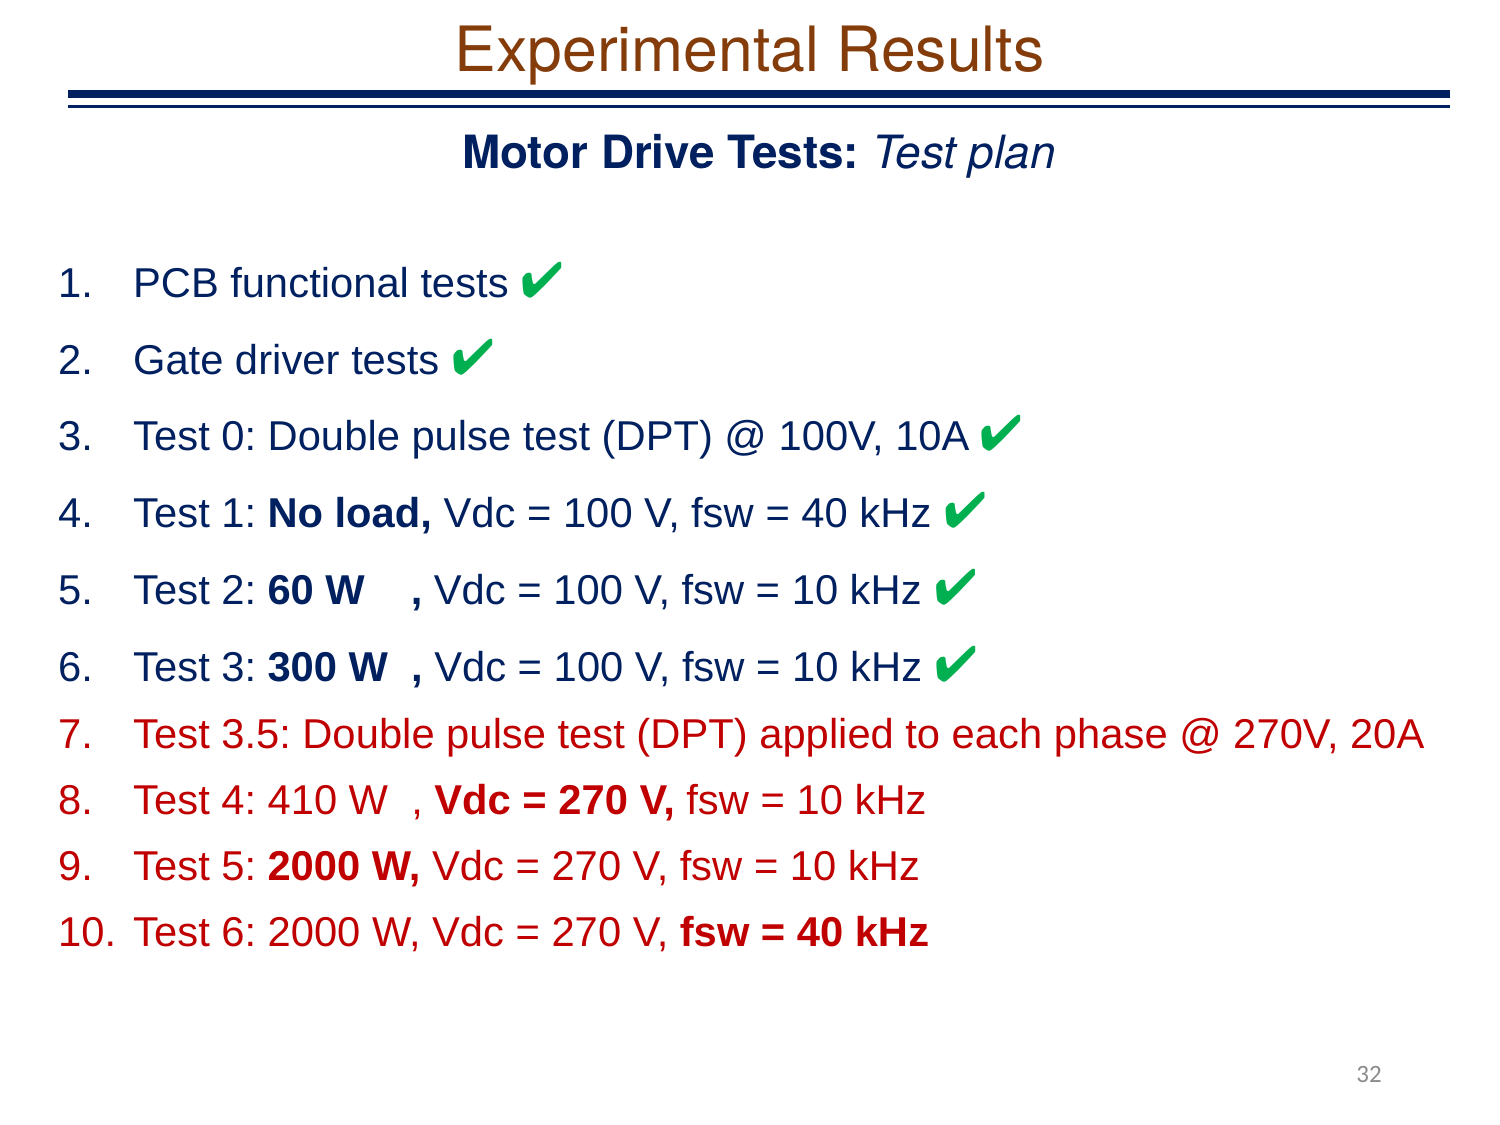

Experimental Results
Motor Drive Tests: Test plan

PCB functional tests ✔
Gate driver tests ✔
Test 0: Double pulse test (DPT) @ 100V, 10A ✔
Test 1: No load, Vdc = 100 V, fsw = 40 kHz ✔
Test 2: 60 W    , Vdc = 100 V, fsw = 10 kHz ✔
Test 3: 300 W  , Vdc = 100 V, fsw = 10 kHz ✔
Test 3.5: Double pulse test (DPT) applied to each phase @ 270V, 20A
Test 4: 410 W  , Vdc = 270 V, fsw = 10 kHz
Test 5: 2000 W, Vdc = 270 V, fsw = 10 kHz
Test 6: 2000 W, Vdc = 270 V, fsw = 40 kHz
32